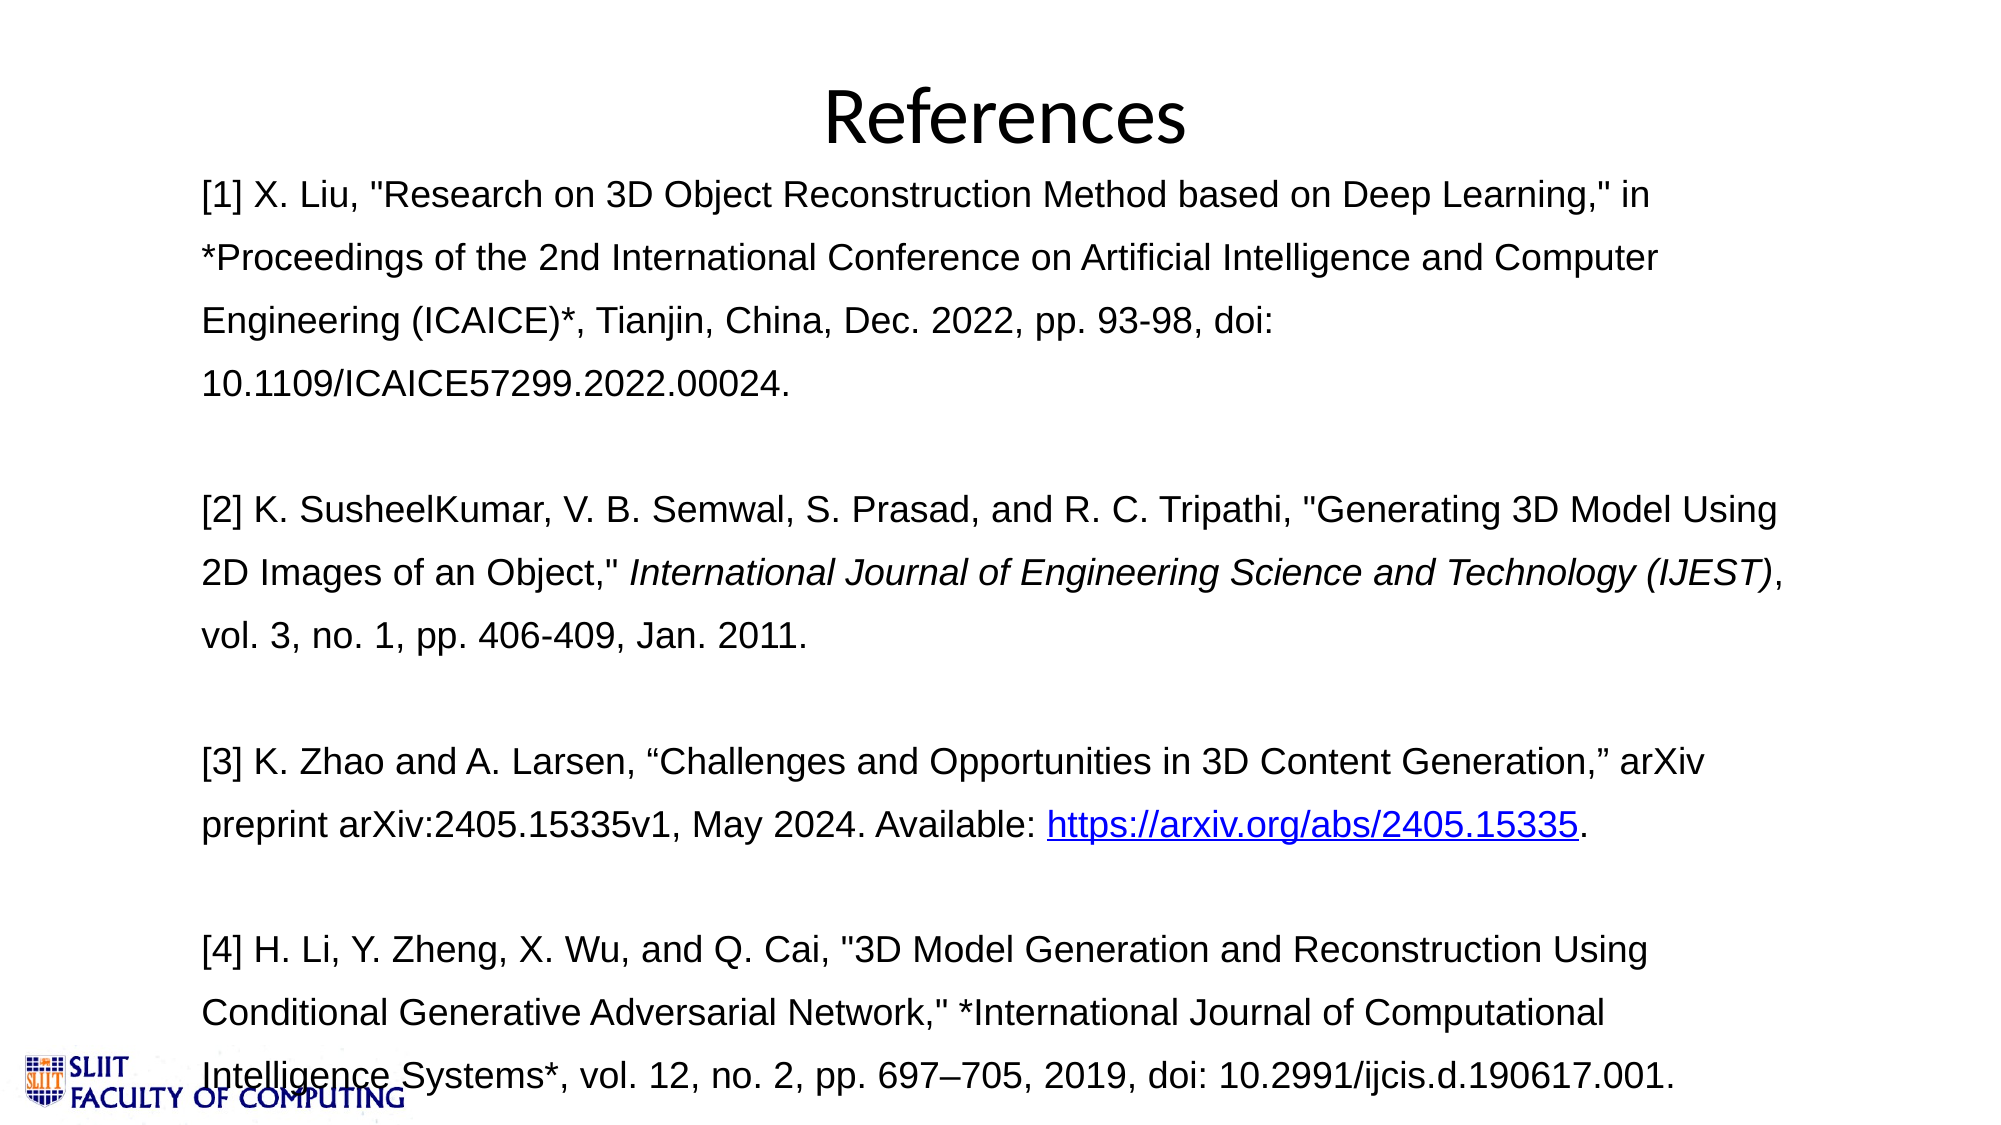

# References
[1] X. Liu, "Research on 3D Object Reconstruction Method based on Deep Learning," in *Proceedings of the 2nd International Conference on Artificial Intelligence and Computer Engineering (ICAICE)*, Tianjin, China, Dec. 2022, pp. 93-98, doi: 10.1109/ICAICE57299.2022.00024.

[2] K. SusheelKumar, V. B. Semwal, S. Prasad, and R. C. Tripathi, "Generating 3D Model Using 2D Images of an Object," International Journal of Engineering Science and Technology (IJEST), vol. 3, no. 1, pp. 406-409, Jan. 2011.

[3] K. Zhao and A. Larsen, “Challenges and Opportunities in 3D Content Generation,” arXiv preprint arXiv:2405.15335v1, May 2024. Available: https://arxiv.org/abs/2405.15335.

[4] H. Li, Y. Zheng, X. Wu, and Q. Cai, "3D Model Generation and Reconstruction Using Conditional Generative Adversarial Network," *International Journal of Computational Intelligence Systems*, vol. 12, no. 2, pp. 697–705, 2019, doi: 10.2991/ijcis.d.190617.001.